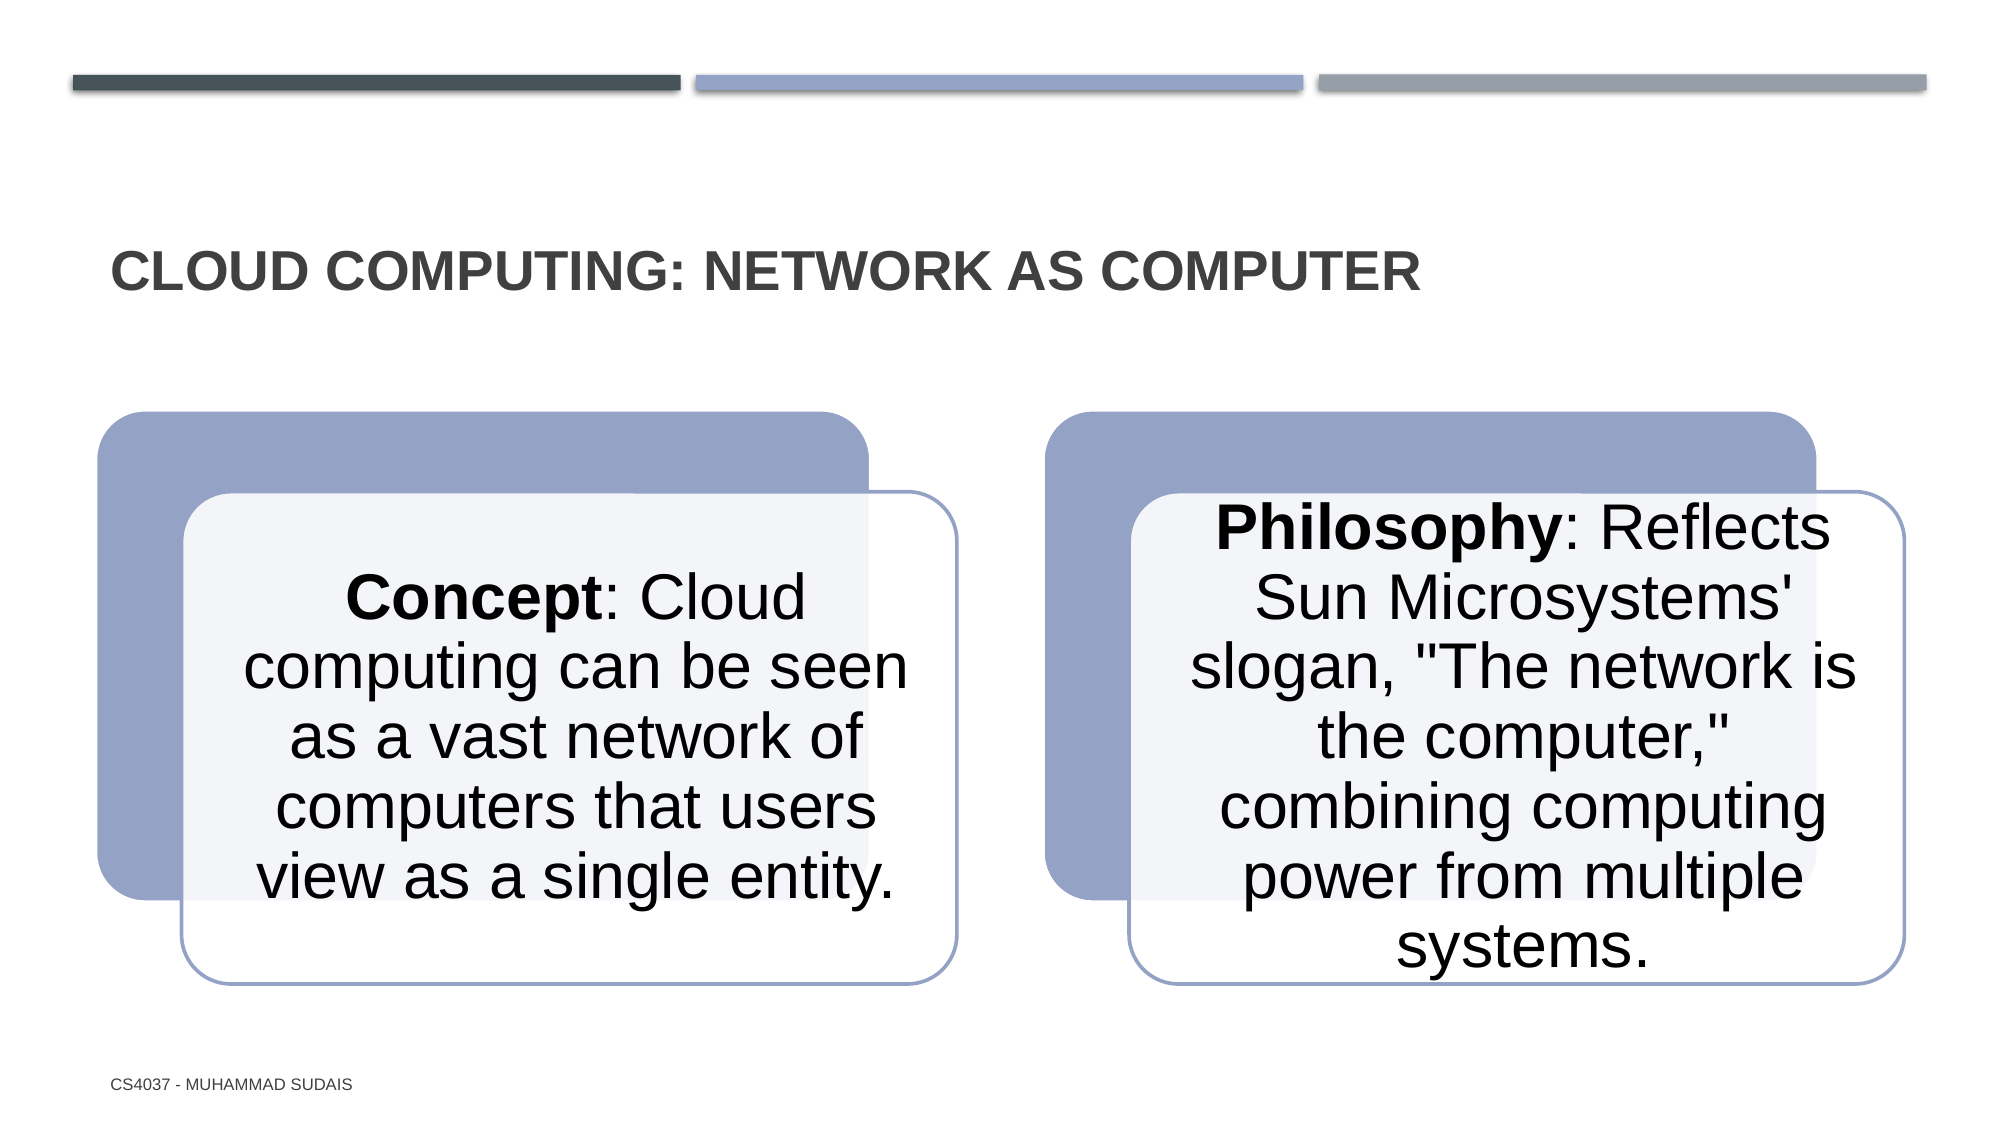

# Cloud Computing: Network as Computer
Concept: Cloud computing can be seen as a vast network of computers that users view as a single entity.
Philosophy: Reflects Sun Microsystems' slogan, "The network is the computer," combining computing power from multiple systems.
CS4037 - Muhammad Sudais